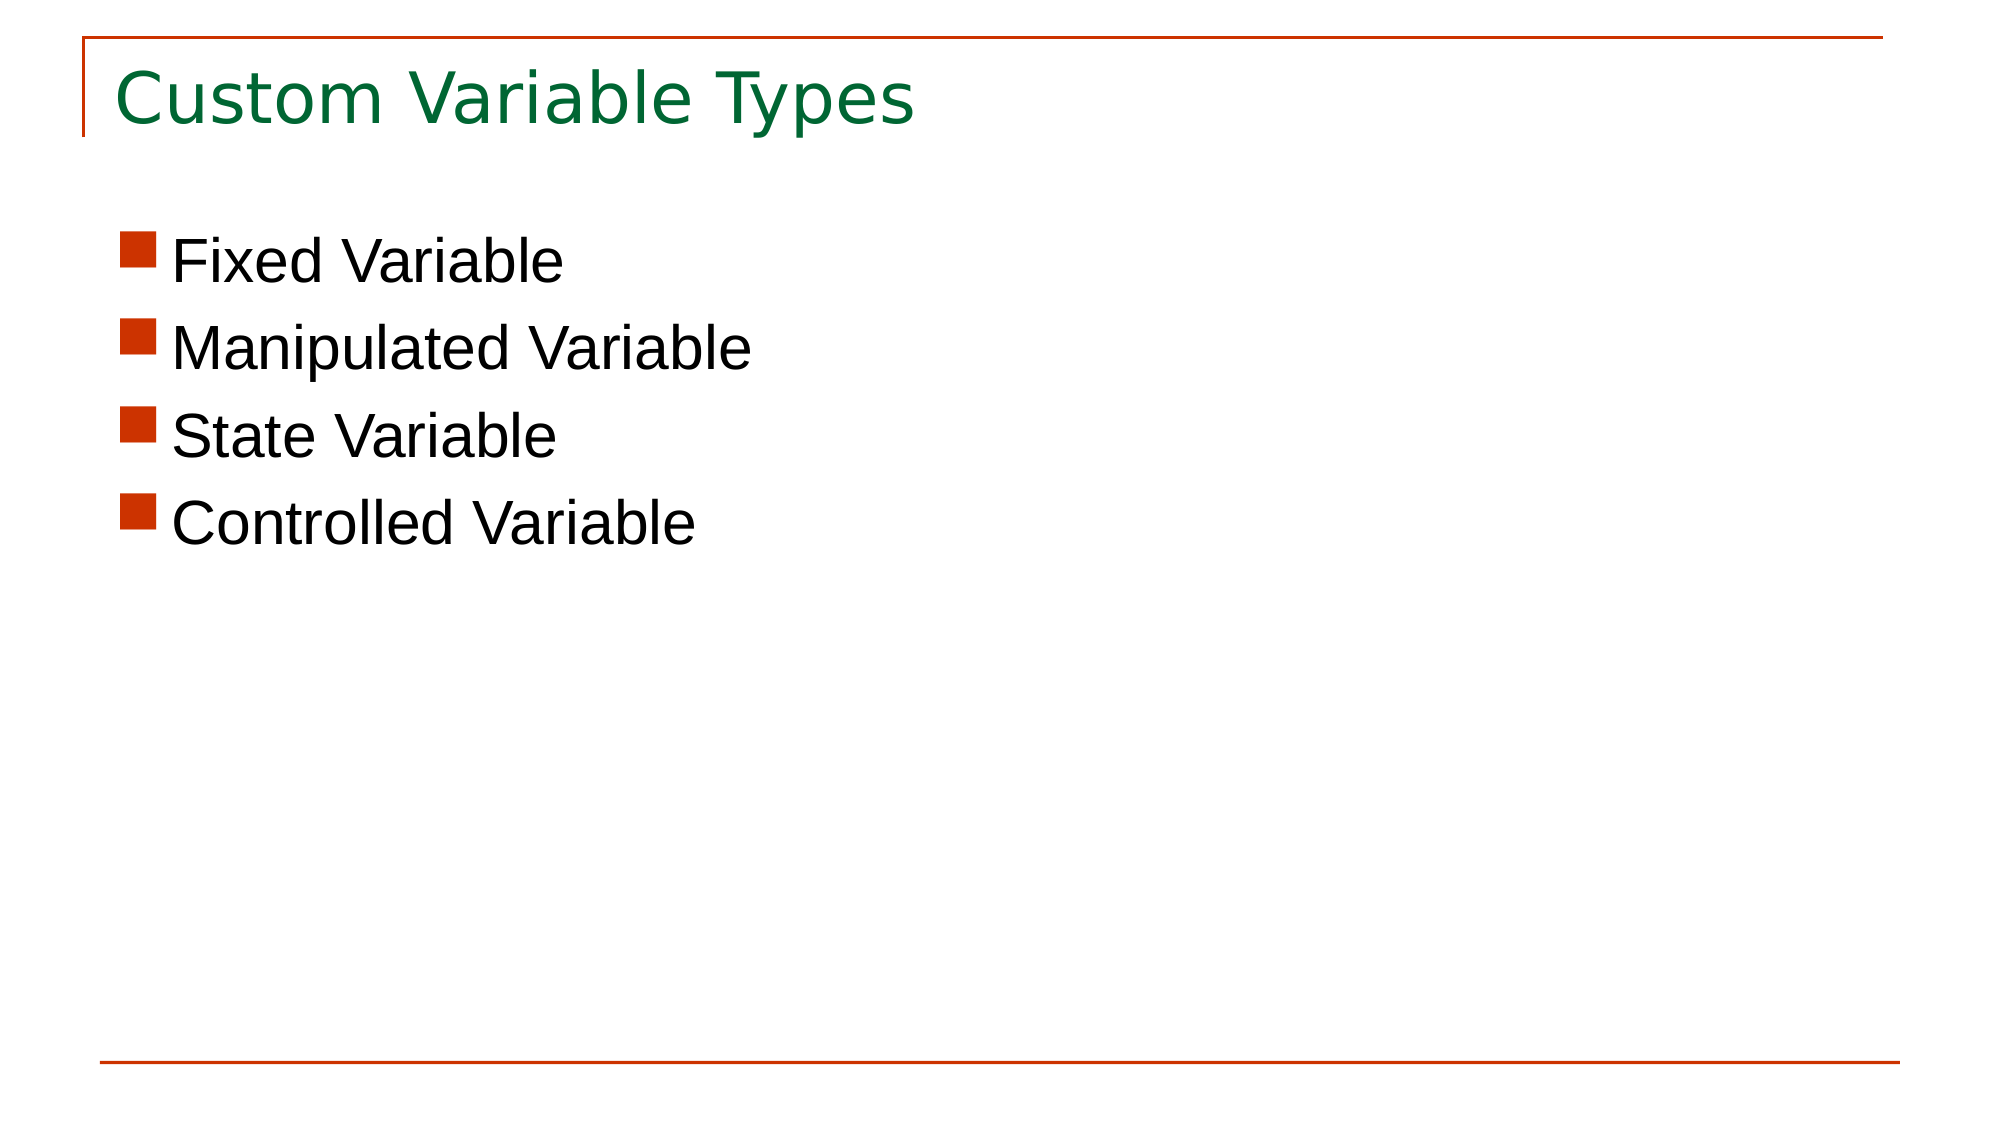

# Custom Variable Types
Fixed Variable
Manipulated Variable
State Variable
Controlled Variable